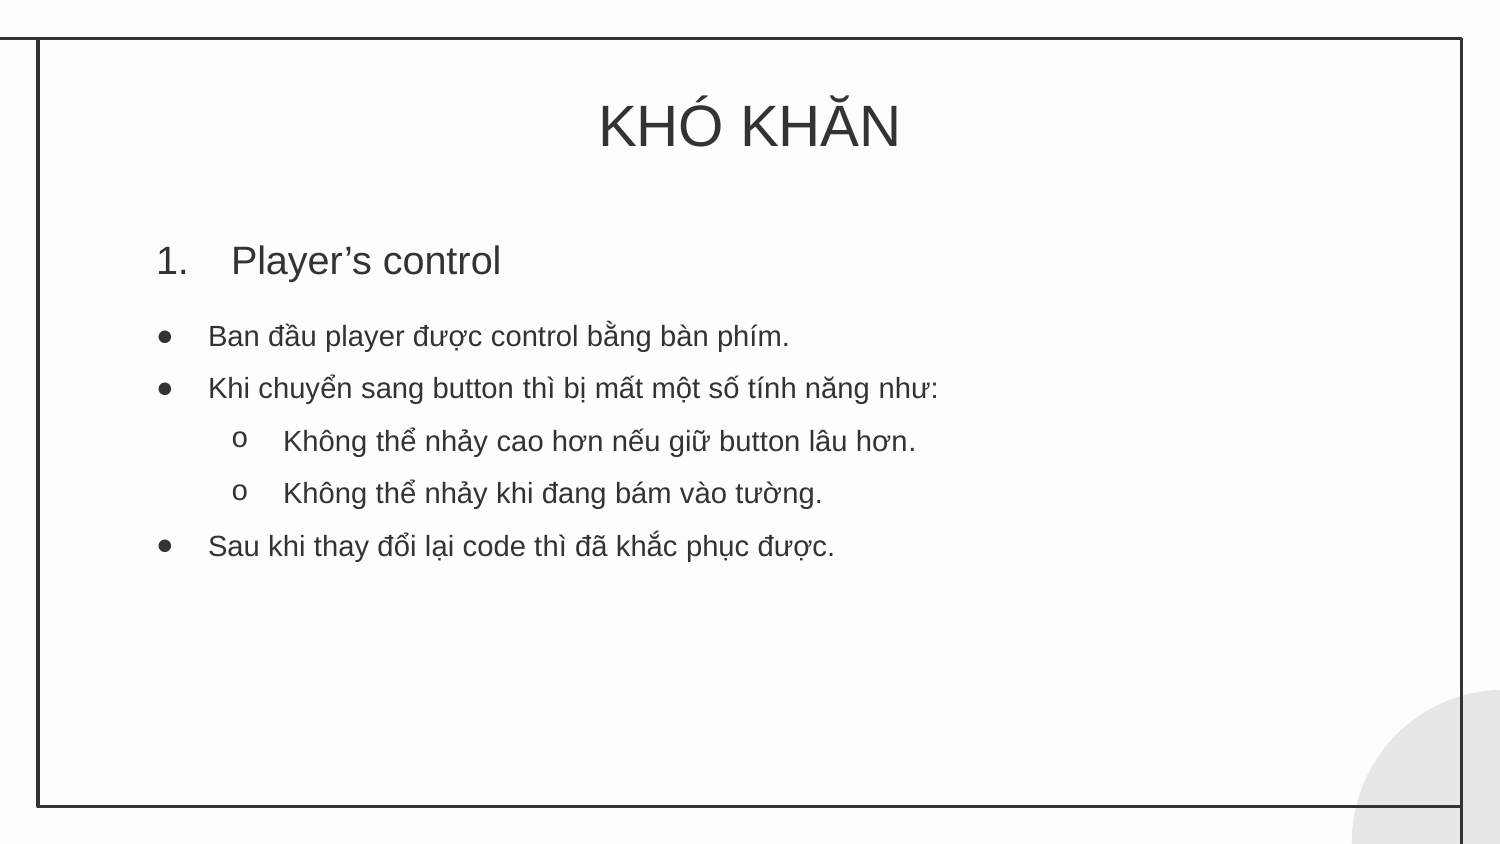

# KHÓ KHĂN
Player’s control
Ban đầu player được control bằng bàn phím.
Khi chuyển sang button thì bị mất một số tính năng như:
Không thể nhảy cao hơn nếu giữ button lâu hơn.
Không thể nhảy khi đang bám vào tường.
Sau khi thay đổi lại code thì đã khắc phục được.